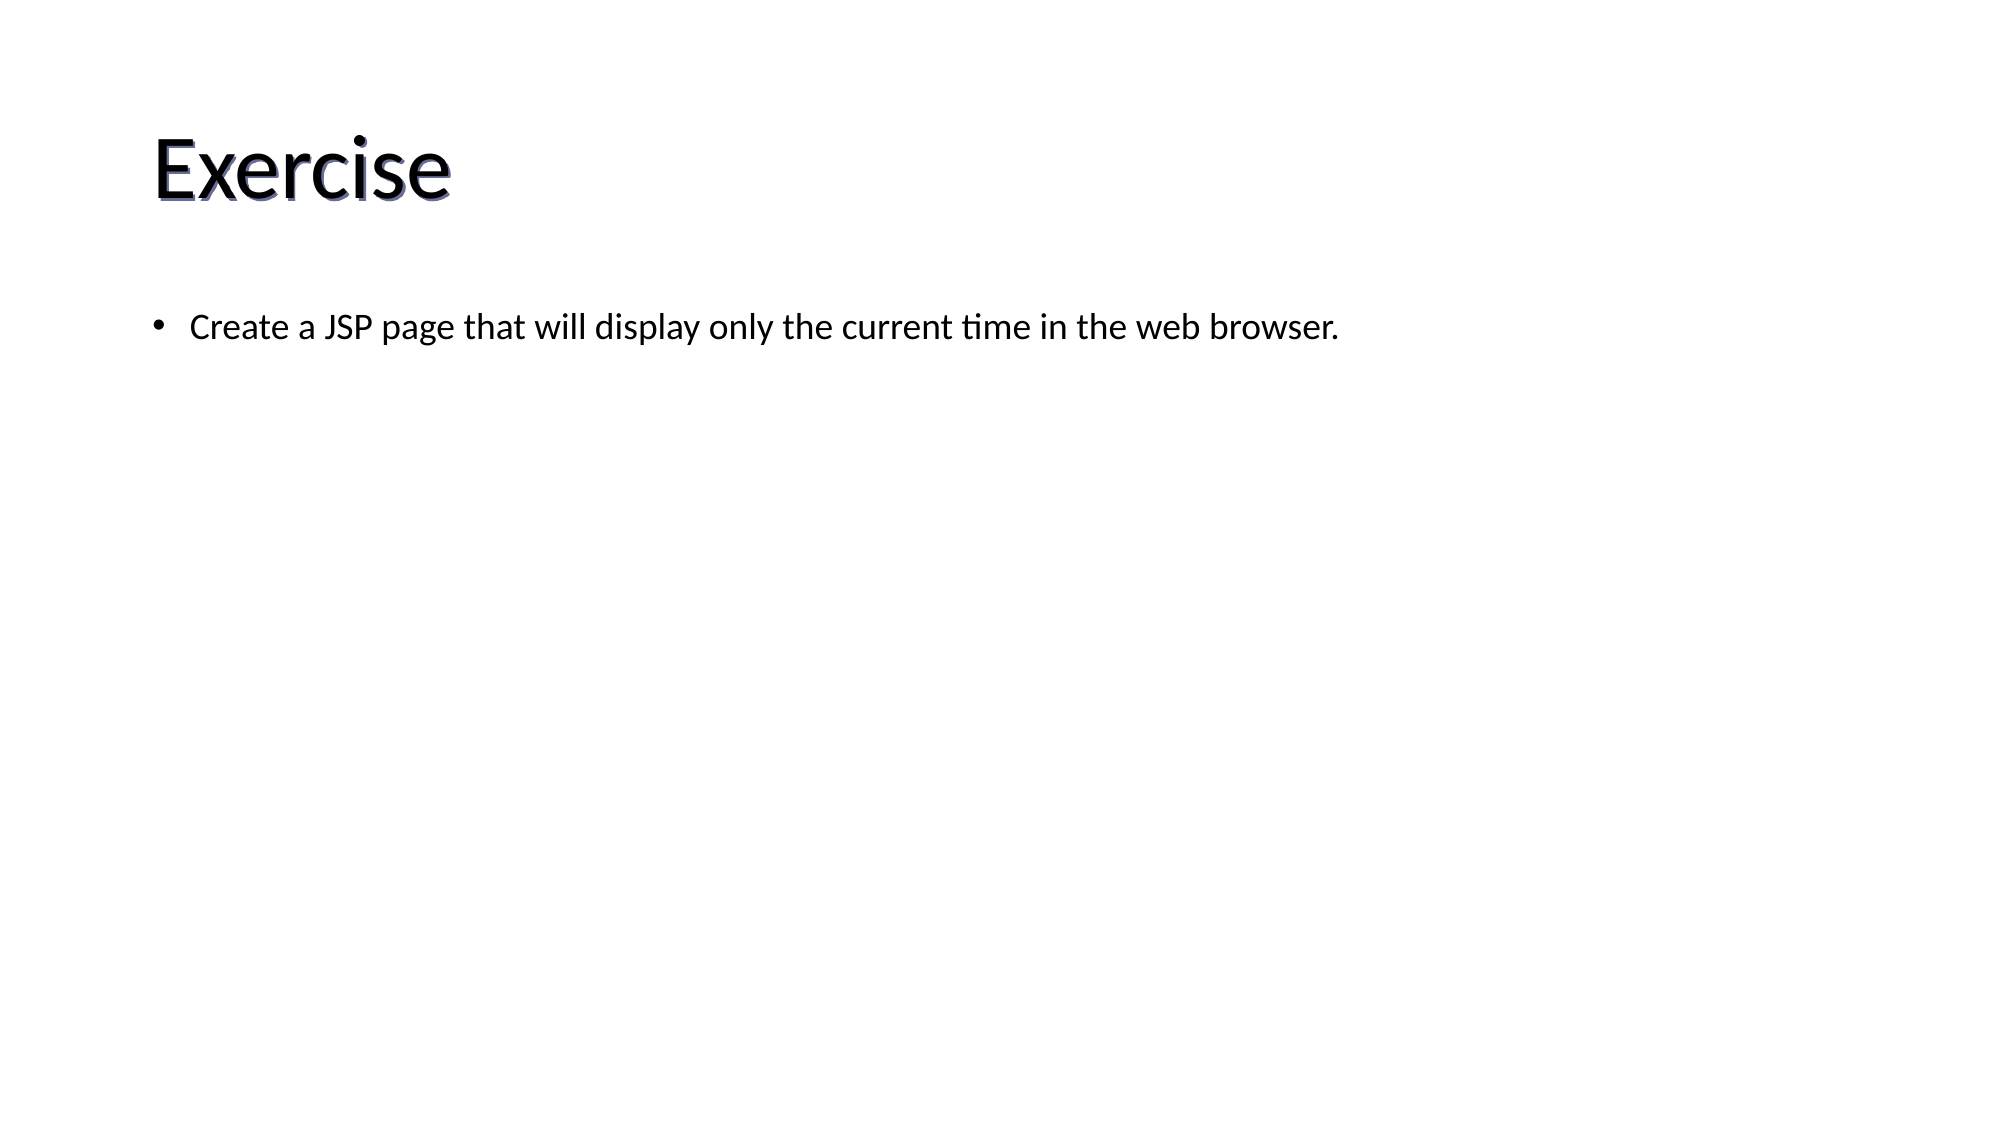

# Exercise
Create a JSP page that will display only the current time in the web browser.